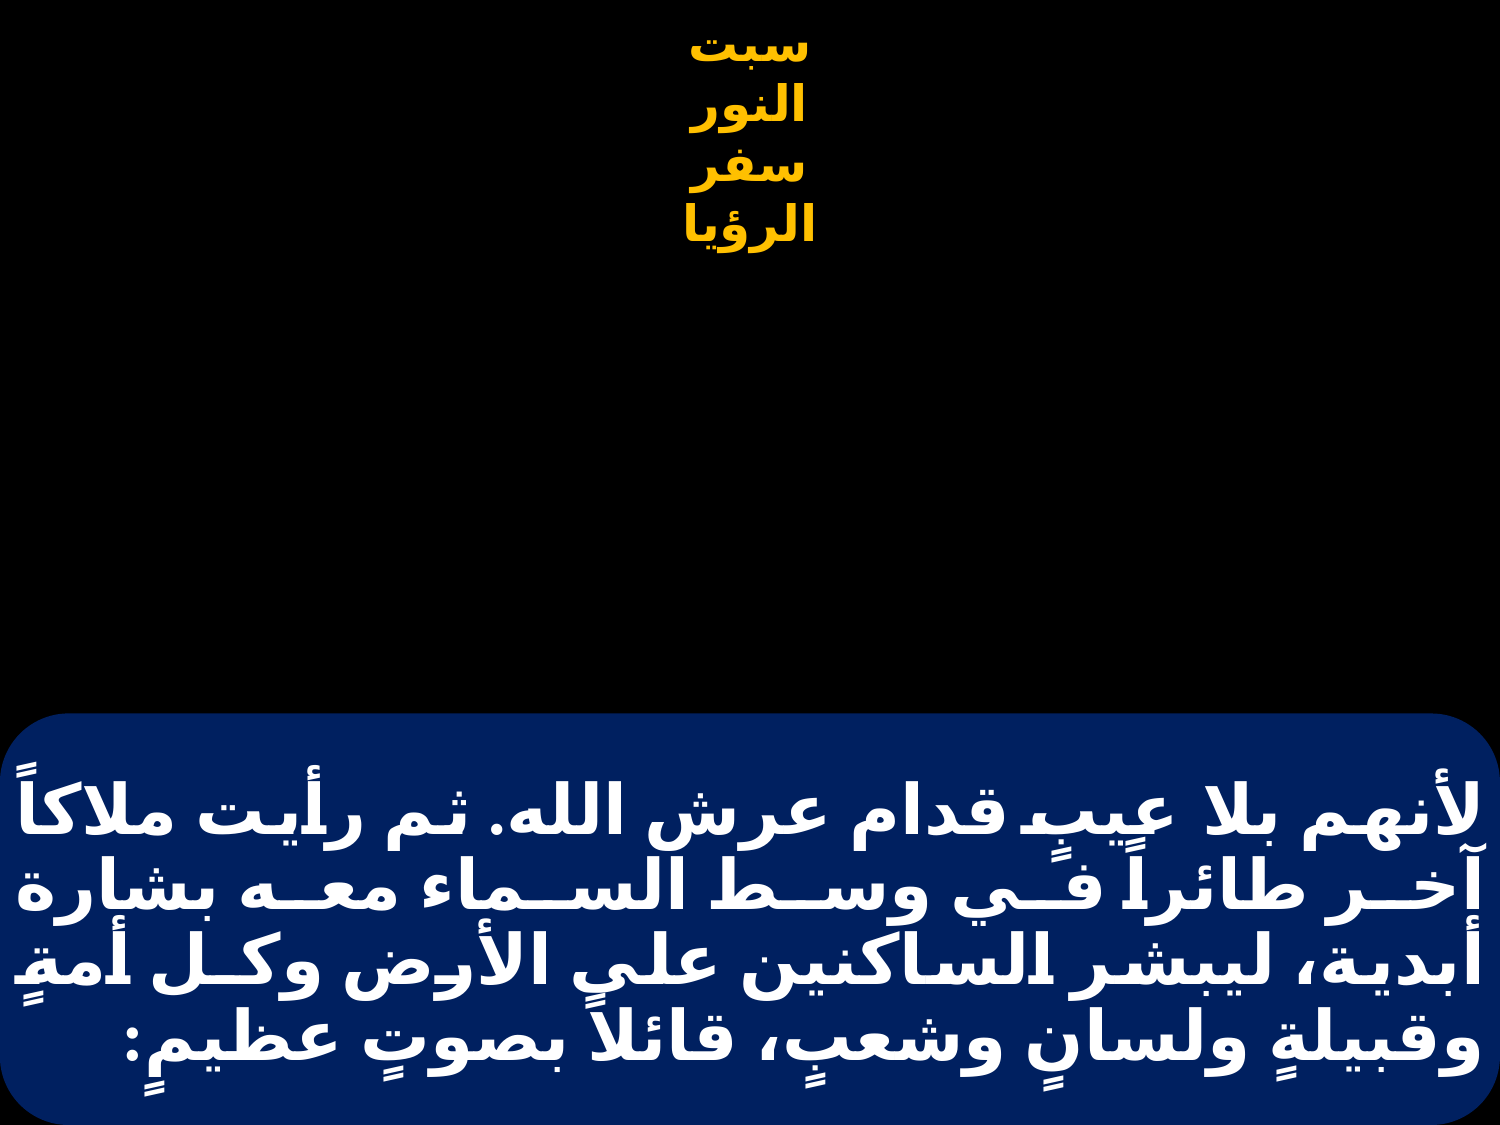

# لأنهم بلا عيبٍ قدام عرش الله. ثم رأيت ملاكاً آخر طائراً في وسط السماء معه بشارة أبدية، ليبشر الساكنين على الأرض وكـل أمةٍ وقبيلةٍ ولسانٍ وشعبٍ، قائلاً بصوتٍ عظيمٍ: